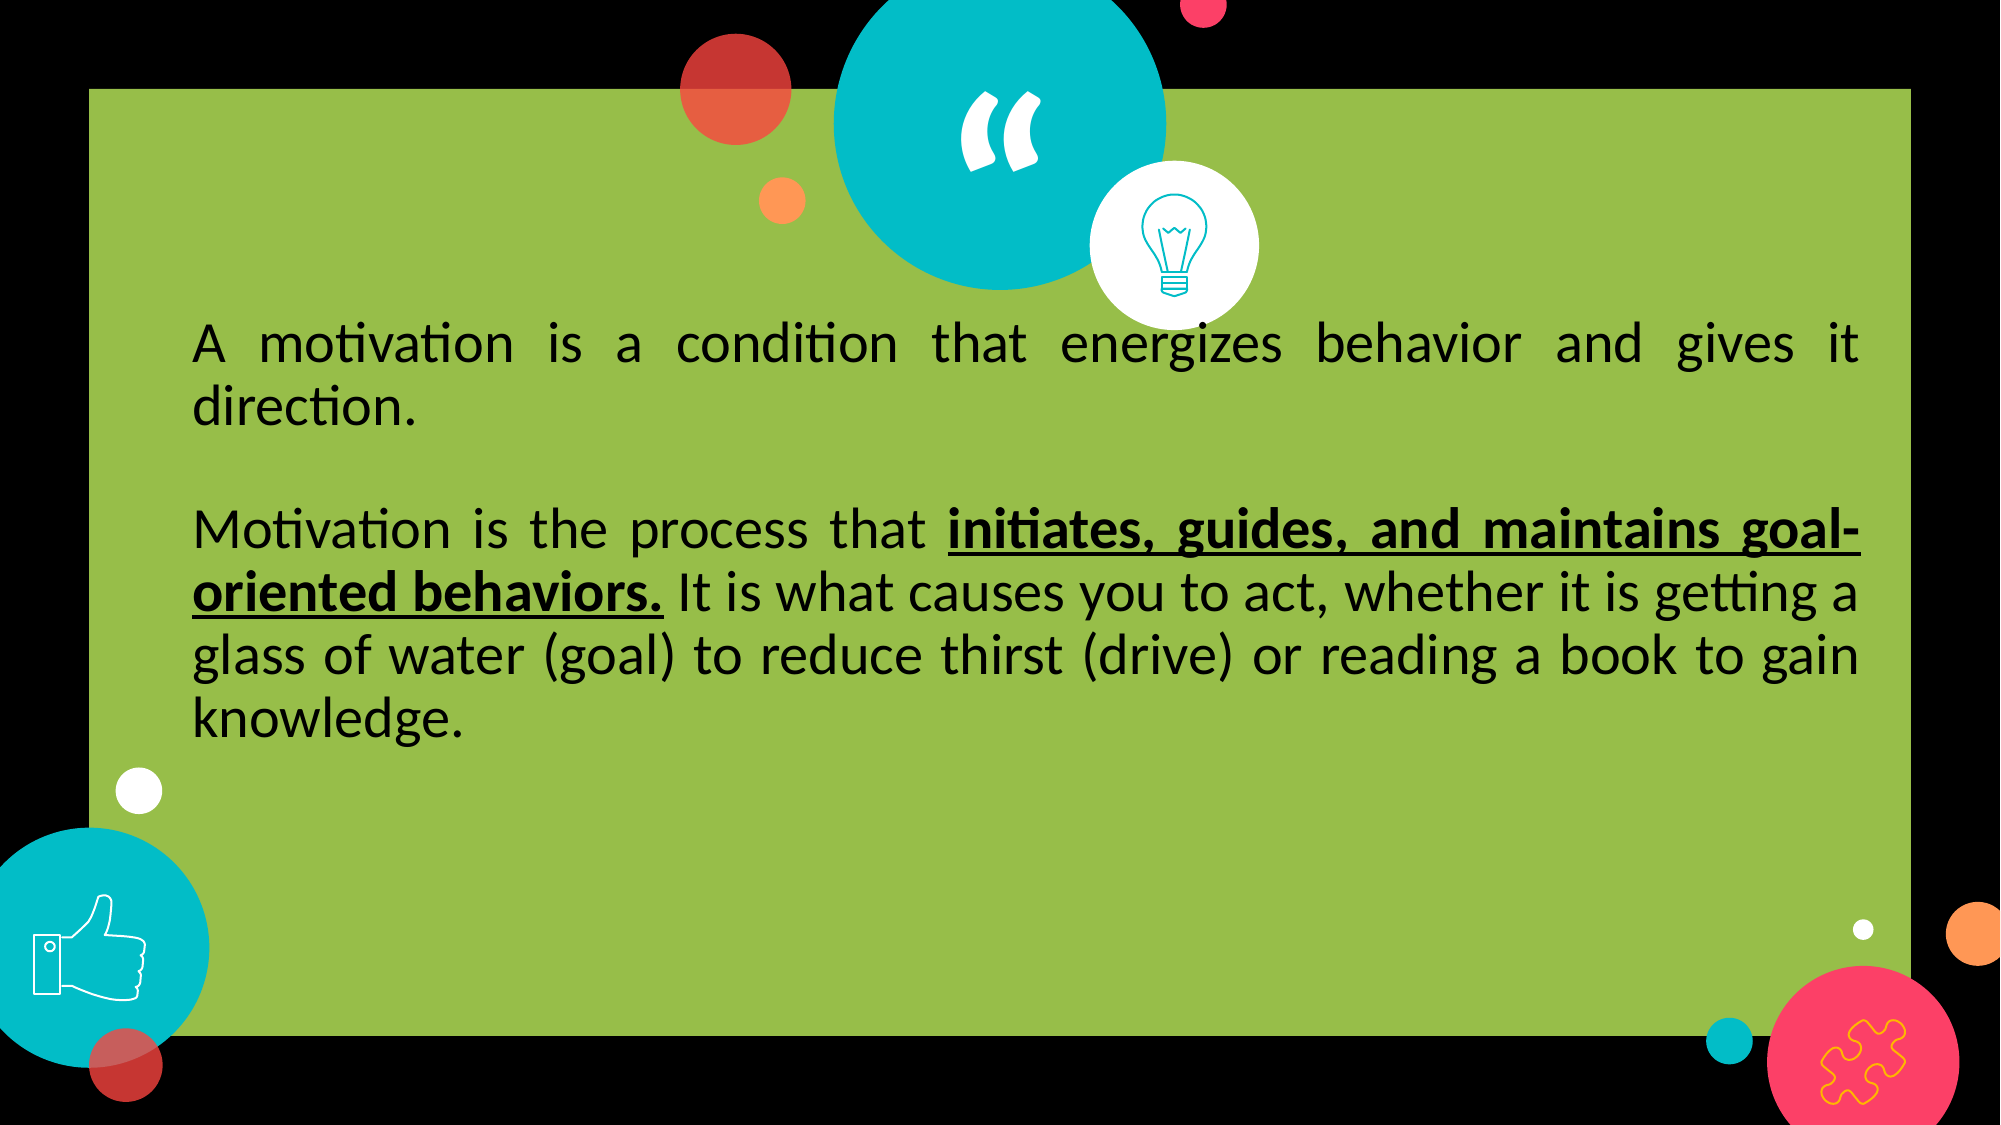

A motivation is a condition that energizes behavior and gives it direction.

Motivation is the process that initiates, guides, and maintains goal-oriented behaviors. It is what causes you to act, whether it is getting a glass of water (goal) to reduce thirst (drive) or reading a book to gain knowledge.